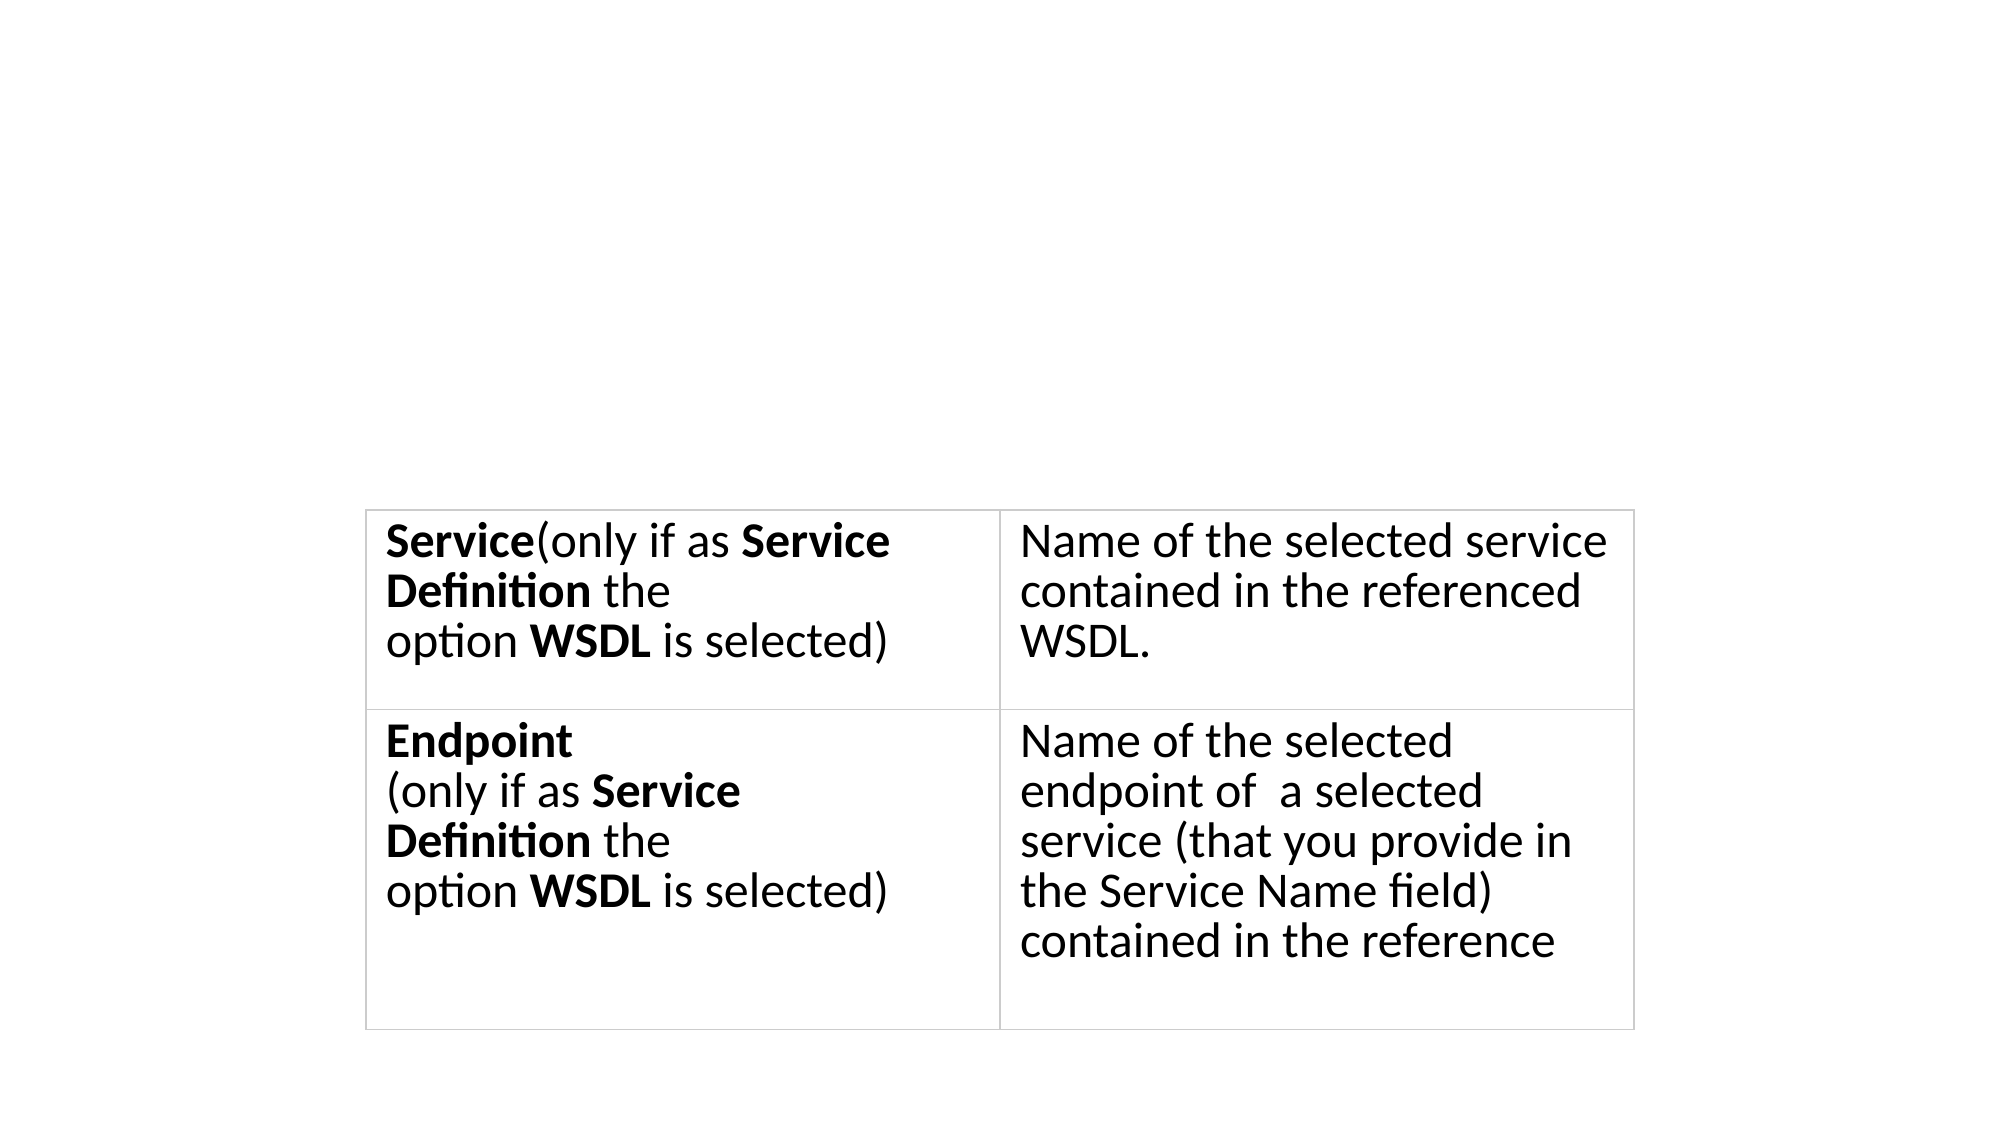

#
| Service(only if as Service Definition the option WSDL is selected) | Name of the selected service contained in the referenced WSDL. |
| --- | --- |
| Endpoint (only if as Service Definition the option WSDL is selected) | Name of the selected endpoint of  a selected service (that you provide in the Service Name field) contained in the reference |